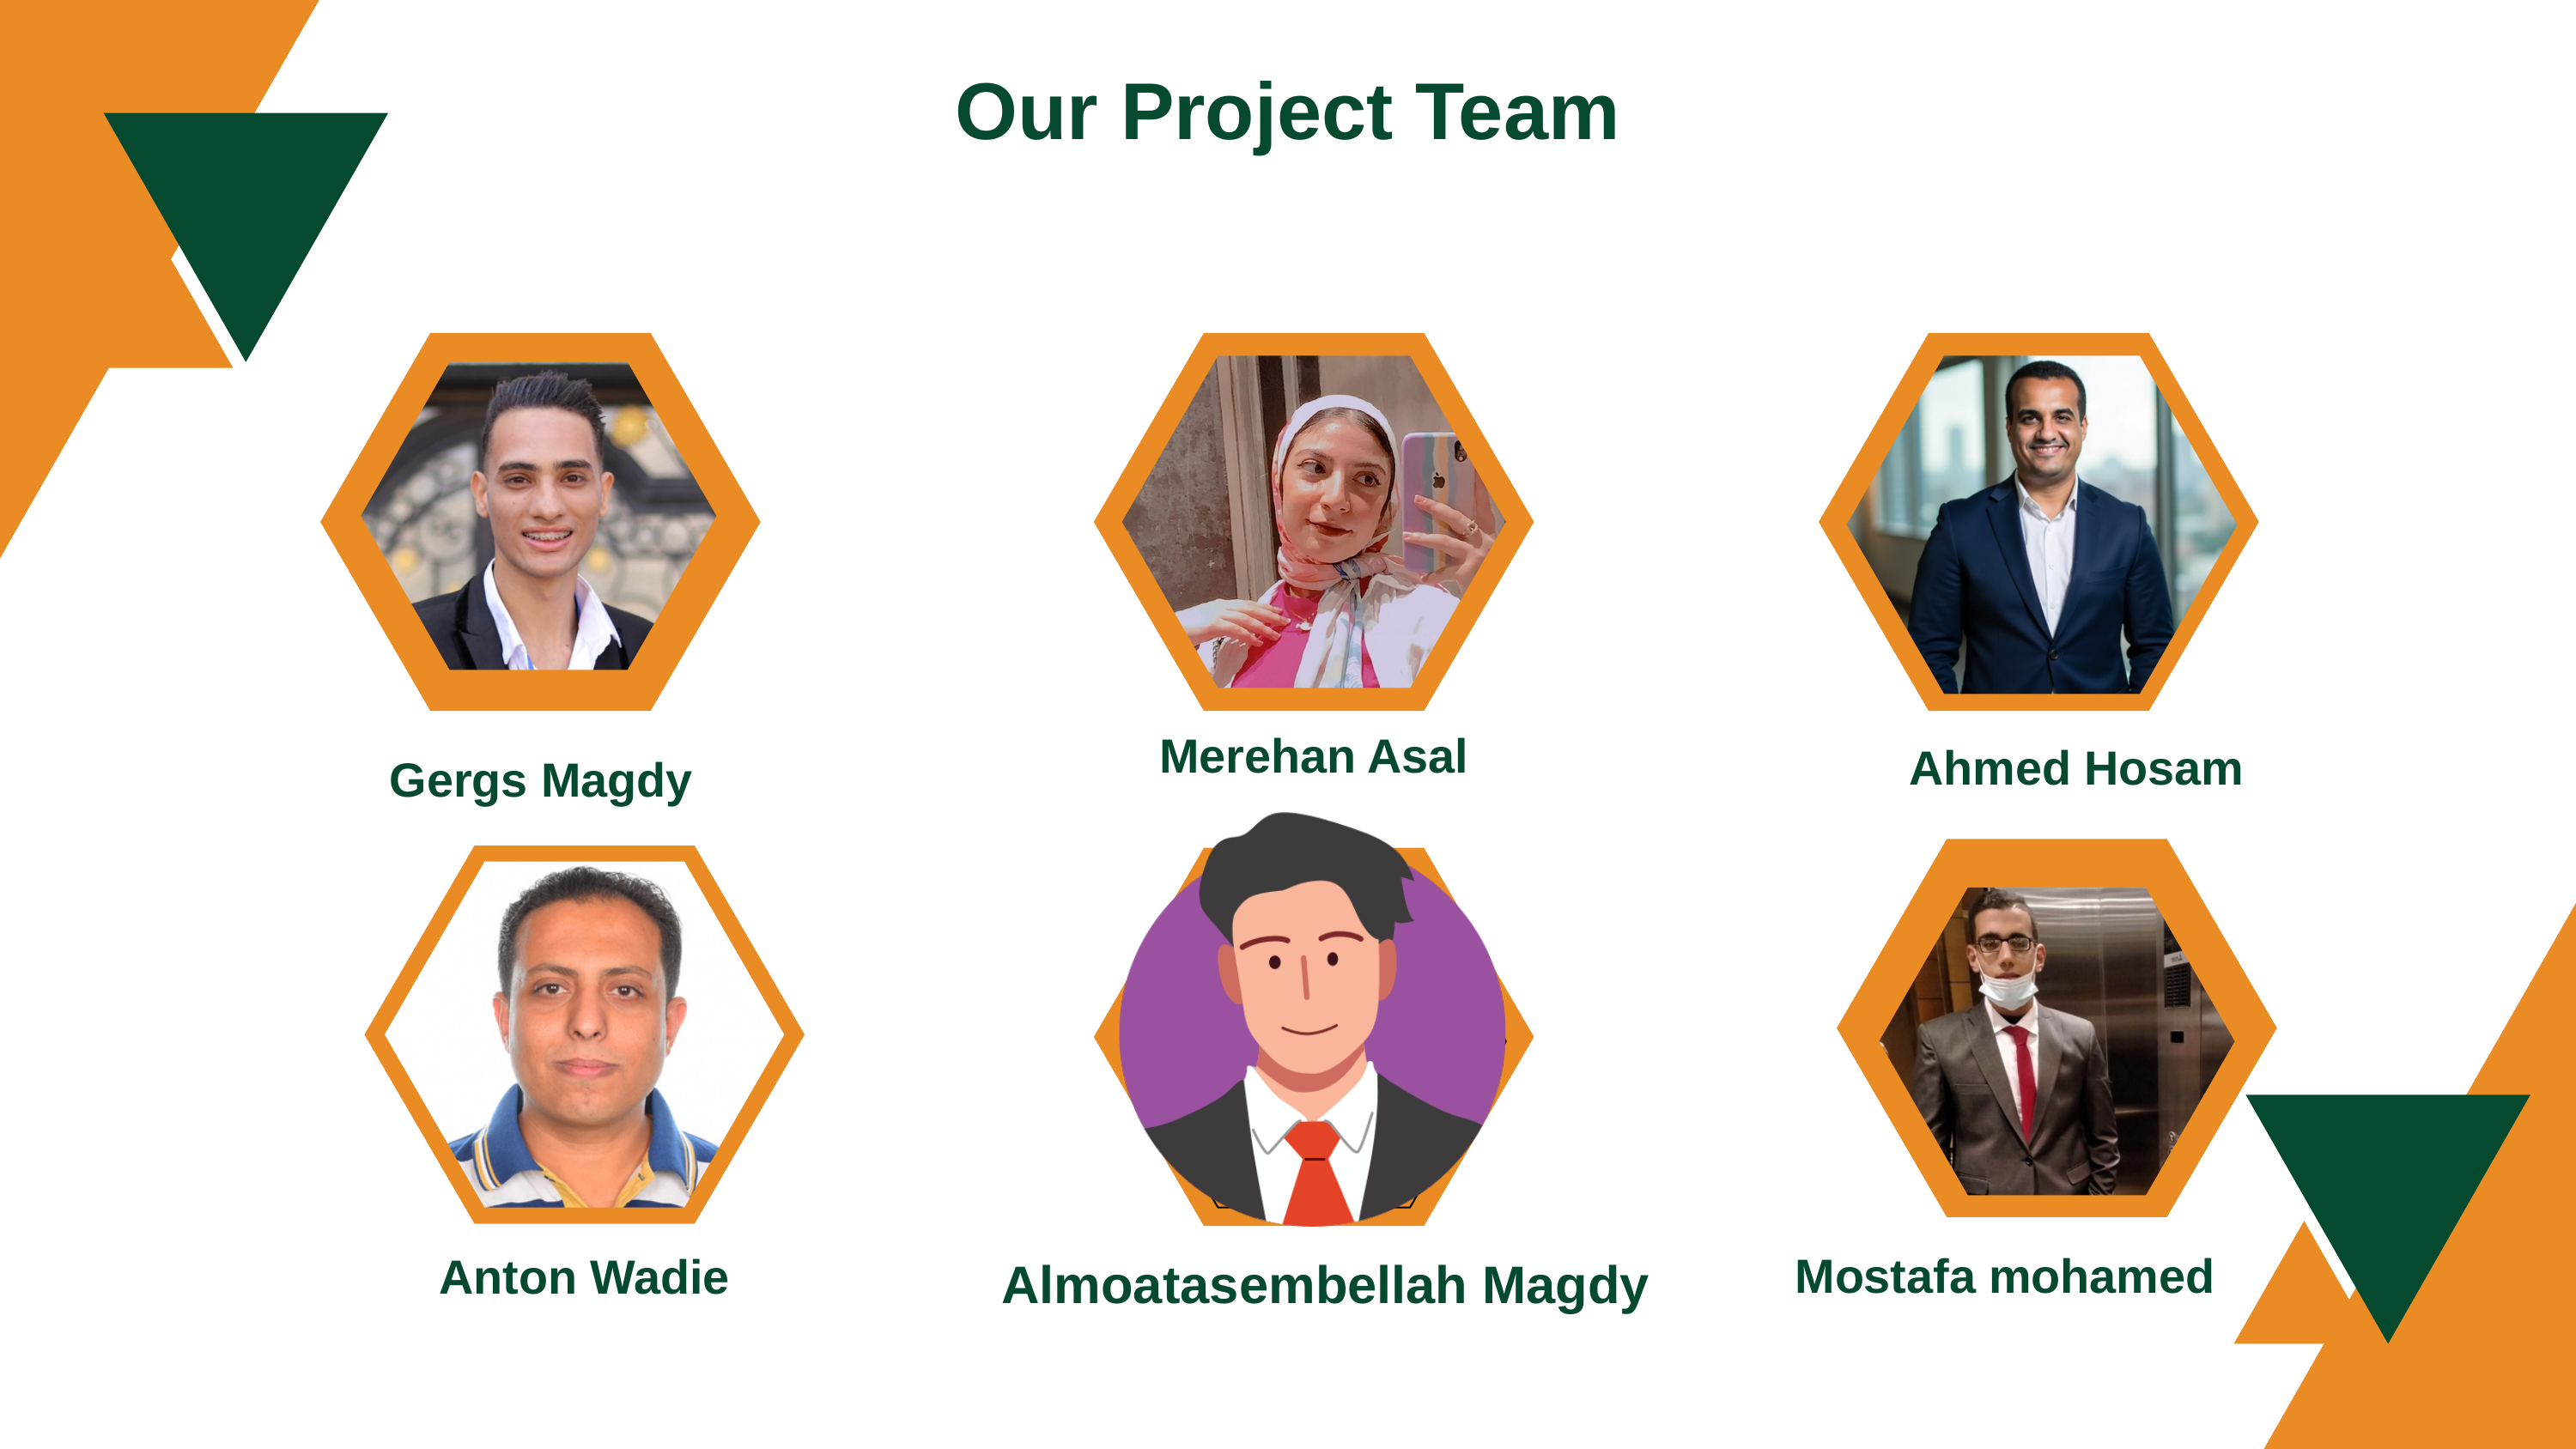

Our Project Team

Merehan Asal

Ahmed Hosam
Gergs Magdy

Mostafa mohamed
Anton Wadie
Almoatasembellah Magdy